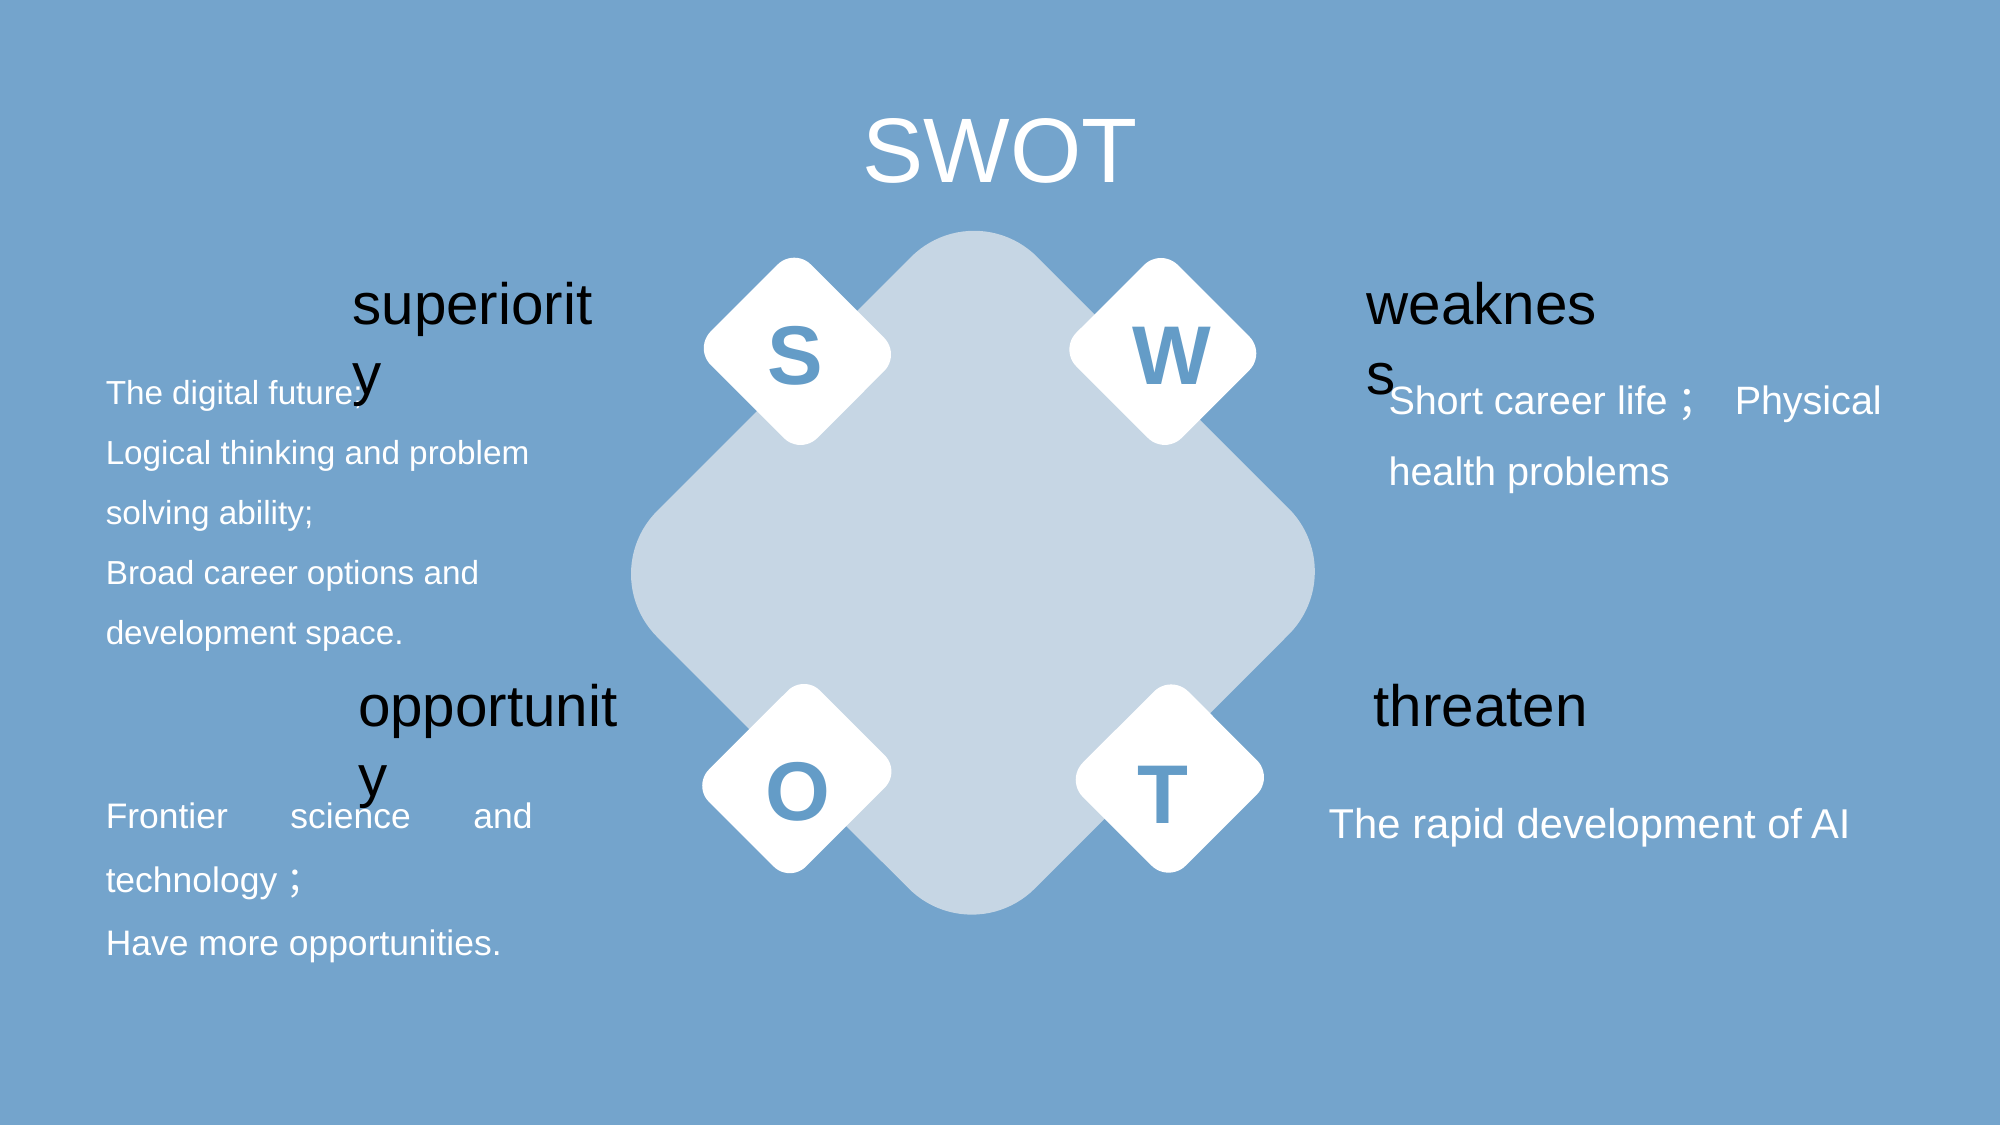

SWOT
superiority
weakness

S
W

O
T
The digital future;
Logical thinking and problem solving ability;
Broad career options and development space.
Short career life； Physical health problems
opportunity
threaten
Frontier science and technology；
Have more opportunities.
The rapid development of AI